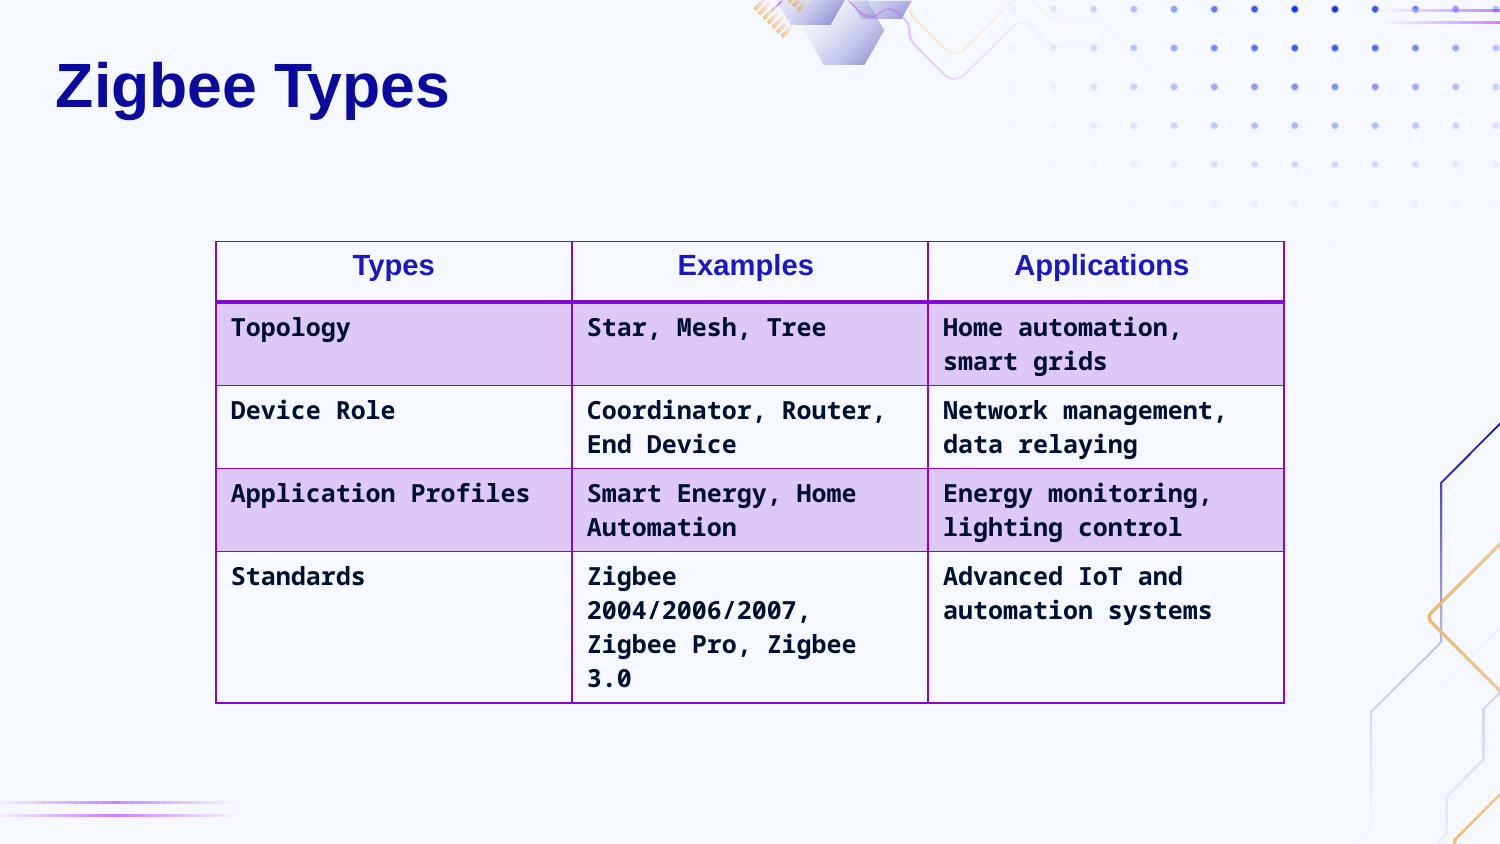

# Zigbee Types
| Types | Examples | Applications |
| --- | --- | --- |
| Topology | Star, Mesh, Tree | Home automation, smart grids |
| Device Role | Coordinator, Router, End Device | Network management, data relaying |
| Application Profiles | Smart Energy, Home Automation | Energy monitoring, lighting control |
| Standards | Zigbee 2004/2006/2007, Zigbee Pro, Zigbee 3.0 | Advanced IoT and automation systems |